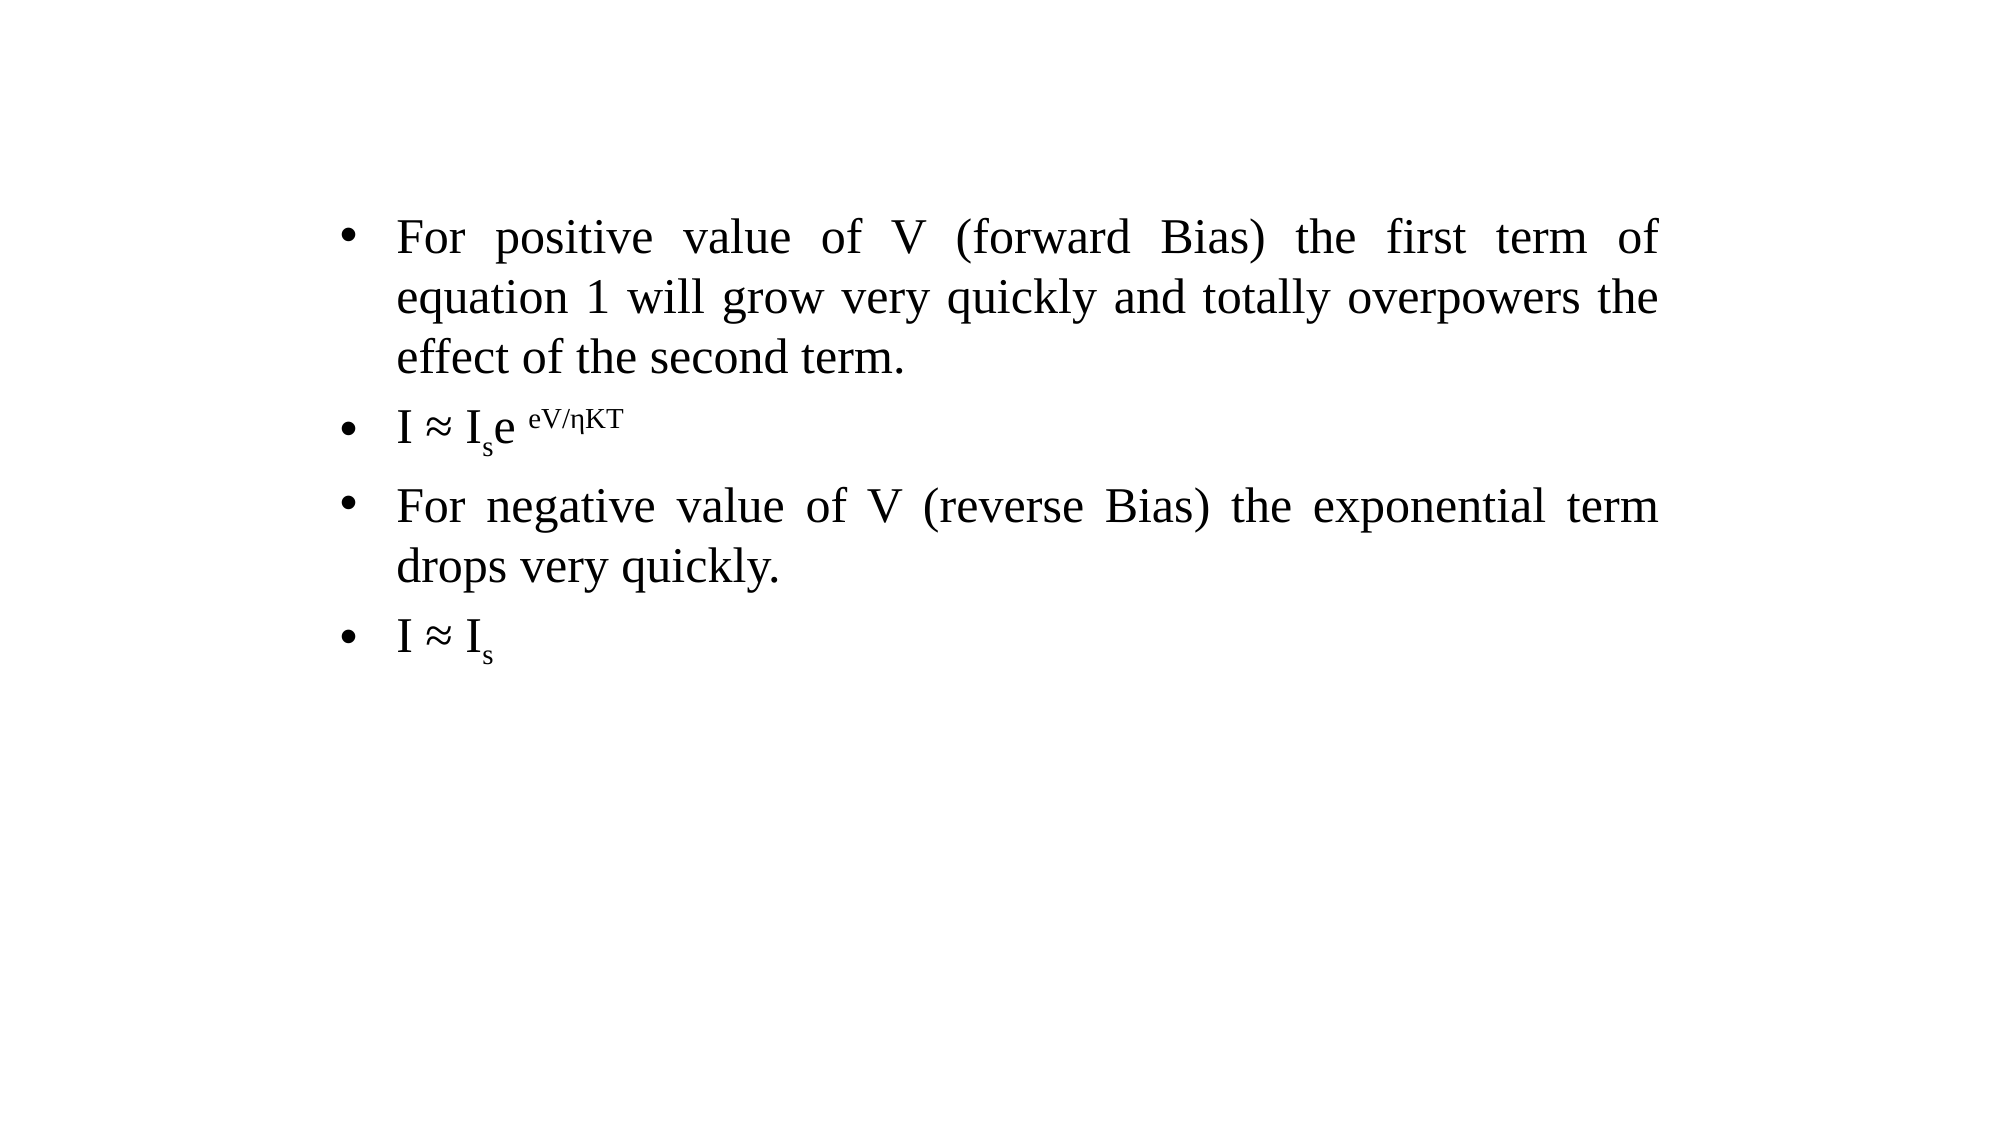

For positive value of V (forward Bias) the first term of equation 1 will grow very quickly and totally overpowers the effect of the second term.
I ≈ Ise eV/ηKT
For negative value of V (reverse Bias) the exponential term drops very quickly.
I ≈ Is